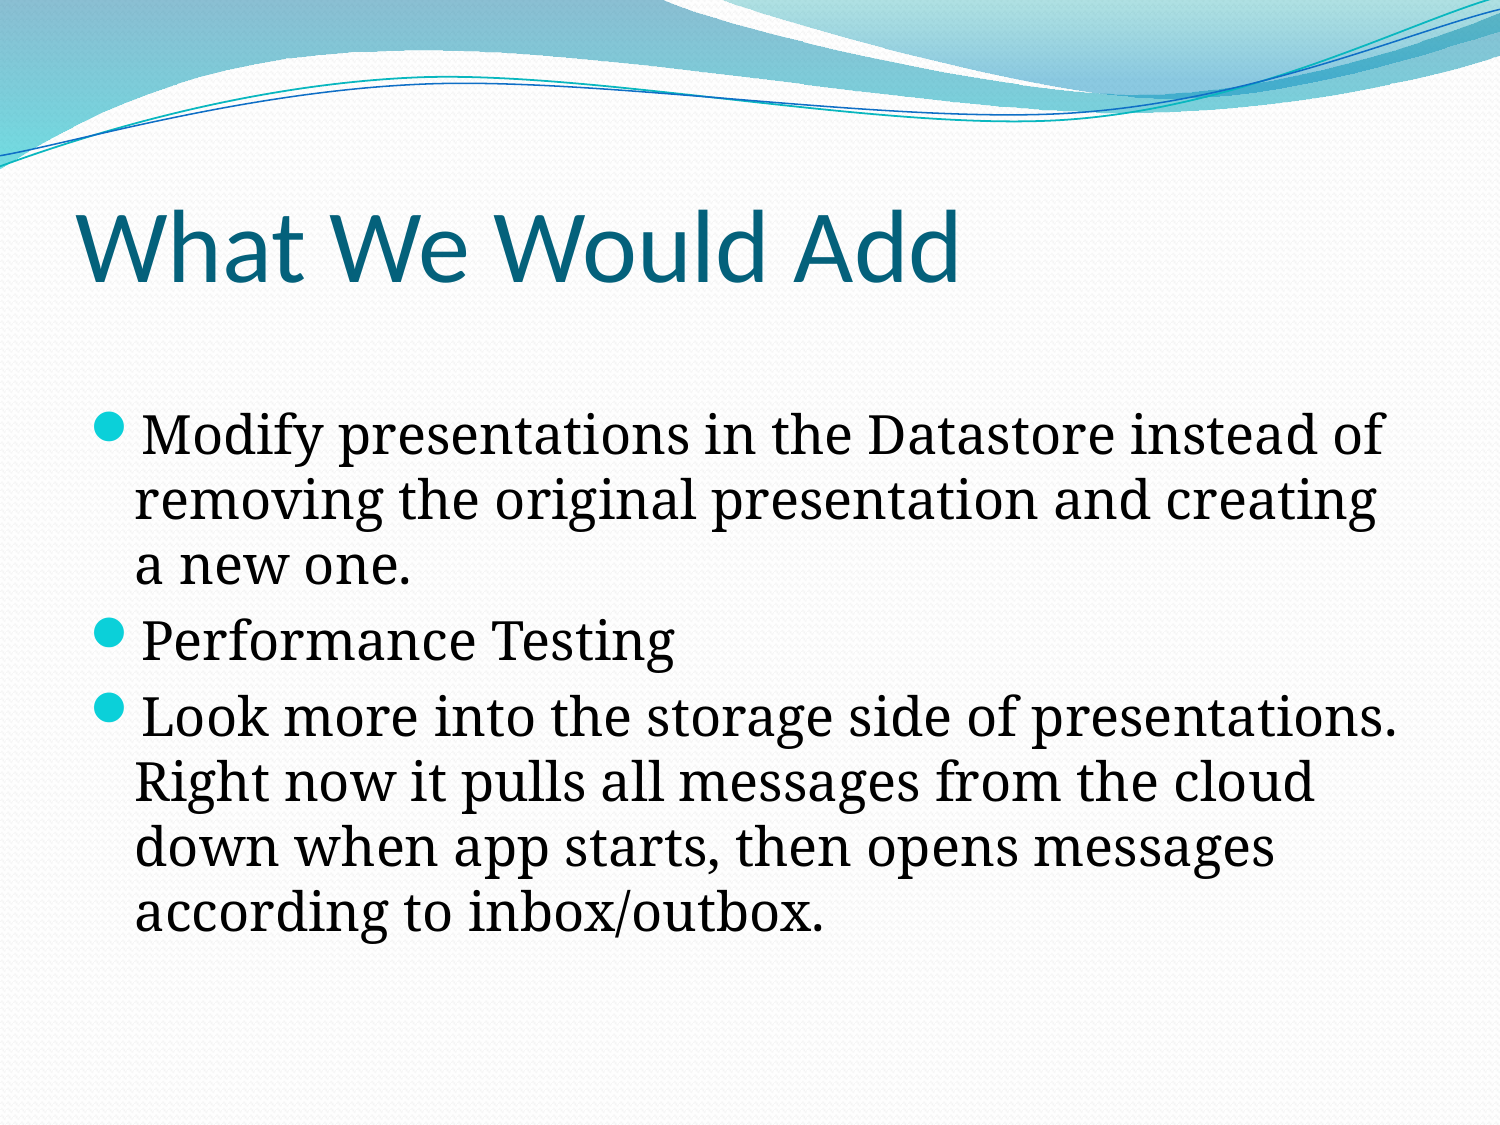

# What We Would Add

Modify presentations in the Datastore instead of removing the original presentation and creating a new one.
Performance Testing
Look more into the storage side of presentations. Right now it pulls all messages from the cloud down when app starts, then opens messages according to inbox/outbox.